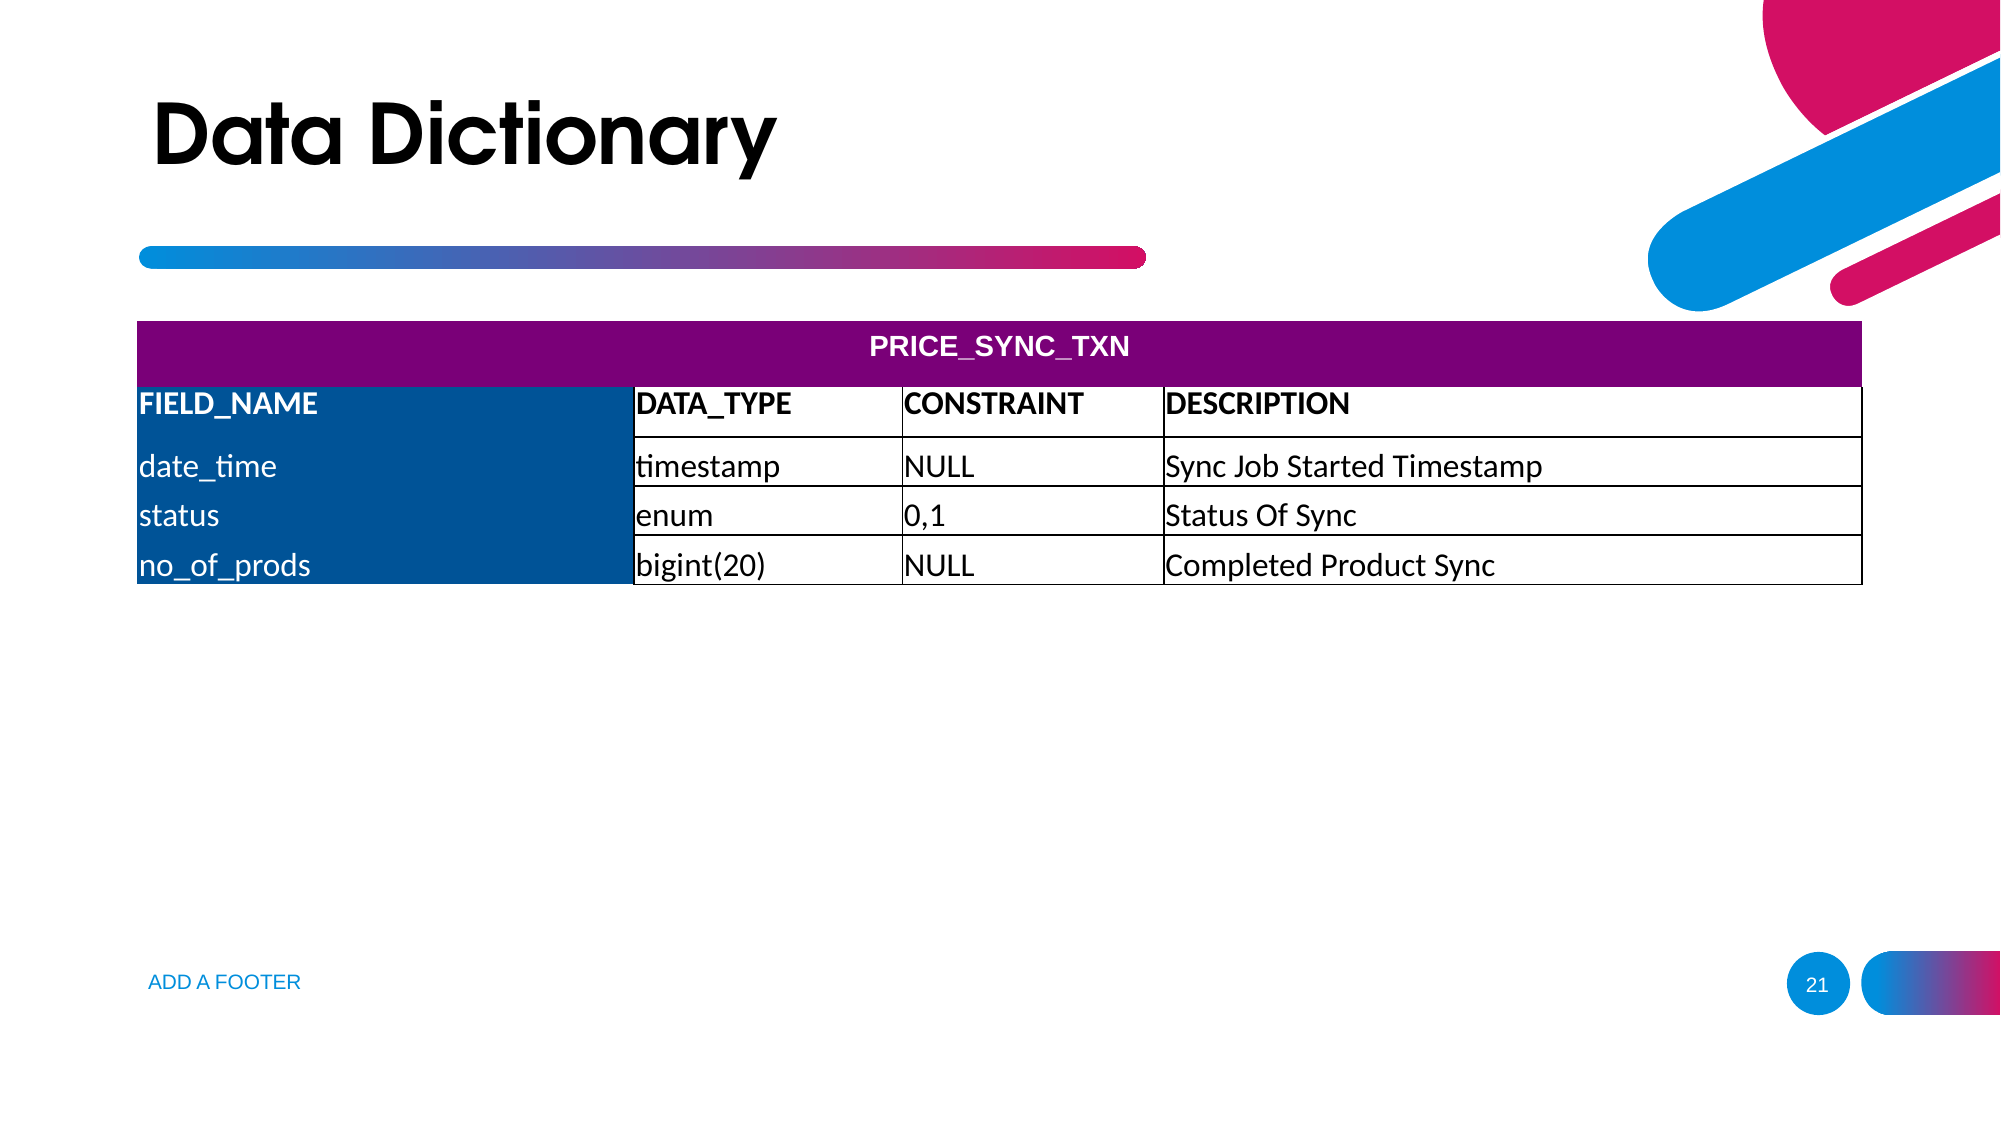

# Data Dictionary
| PRICE\_SYNC\_TXN |  |  |  |
| --- | --- | --- | --- |
| FIELD\_NAME | DATA\_TYPE | CONSTRAINT | DESCRIPTION |
| date\_time | timestamp | NULL | Sync Job Started Timestamp |
| status | enum | 0,1 | Status Of Sync |
| no\_of\_prods | bigint(20) | NULL | Completed Product Sync |
ADD A FOOTER
21